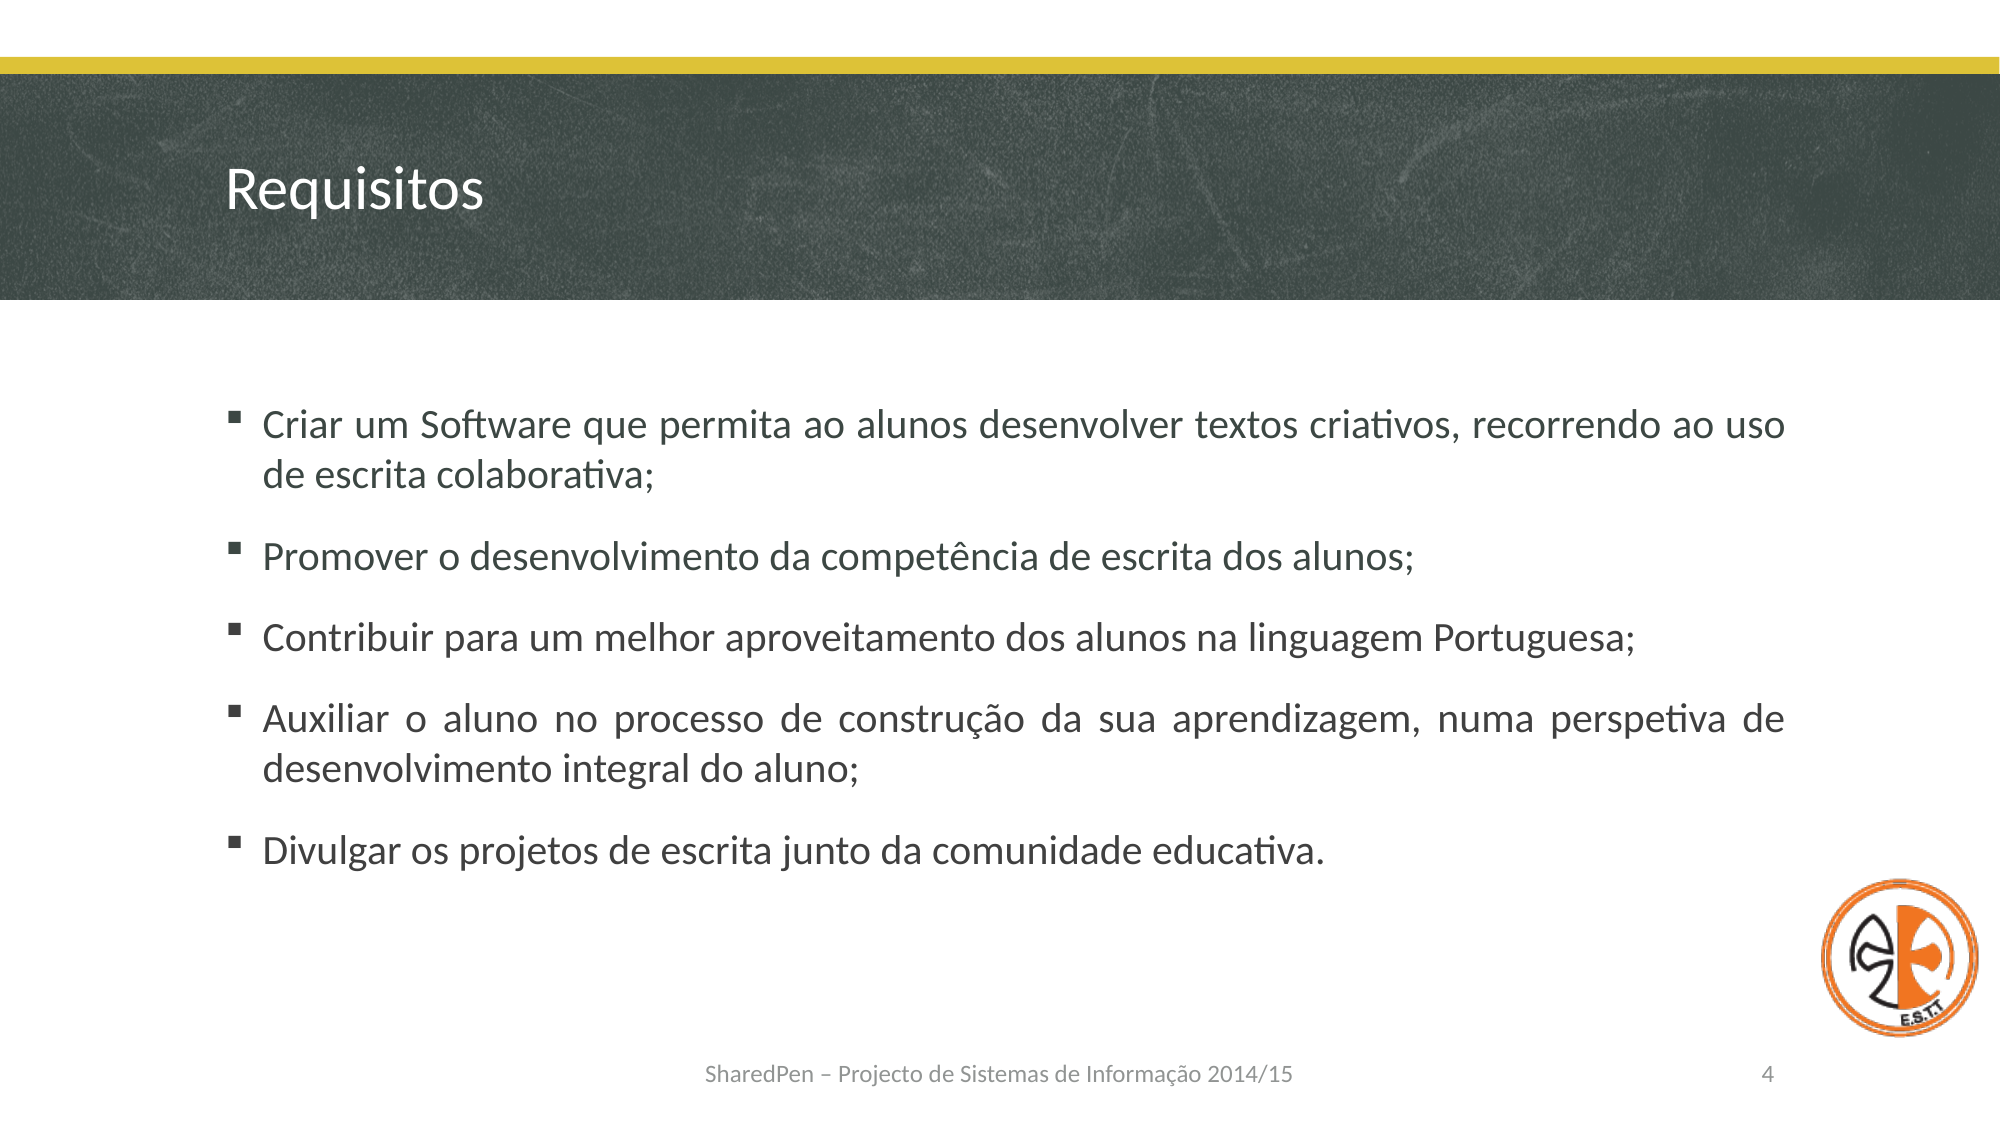

# Requisitos
Criar um Software que permita ao alunos desenvolver textos criativos, recorrendo ao uso de escrita colaborativa;
Promover o desenvolvimento da competência de escrita dos alunos;
Contribuir para um melhor aproveitamento dos alunos na linguagem Portuguesa;
Auxiliar o aluno no processo de construção da sua aprendizagem, numa perspetiva de desenvolvimento integral do aluno;
Divulgar os projetos de escrita junto da comunidade educativa.

SharedPen – Projecto de Sistemas de Informação 2014/15
4